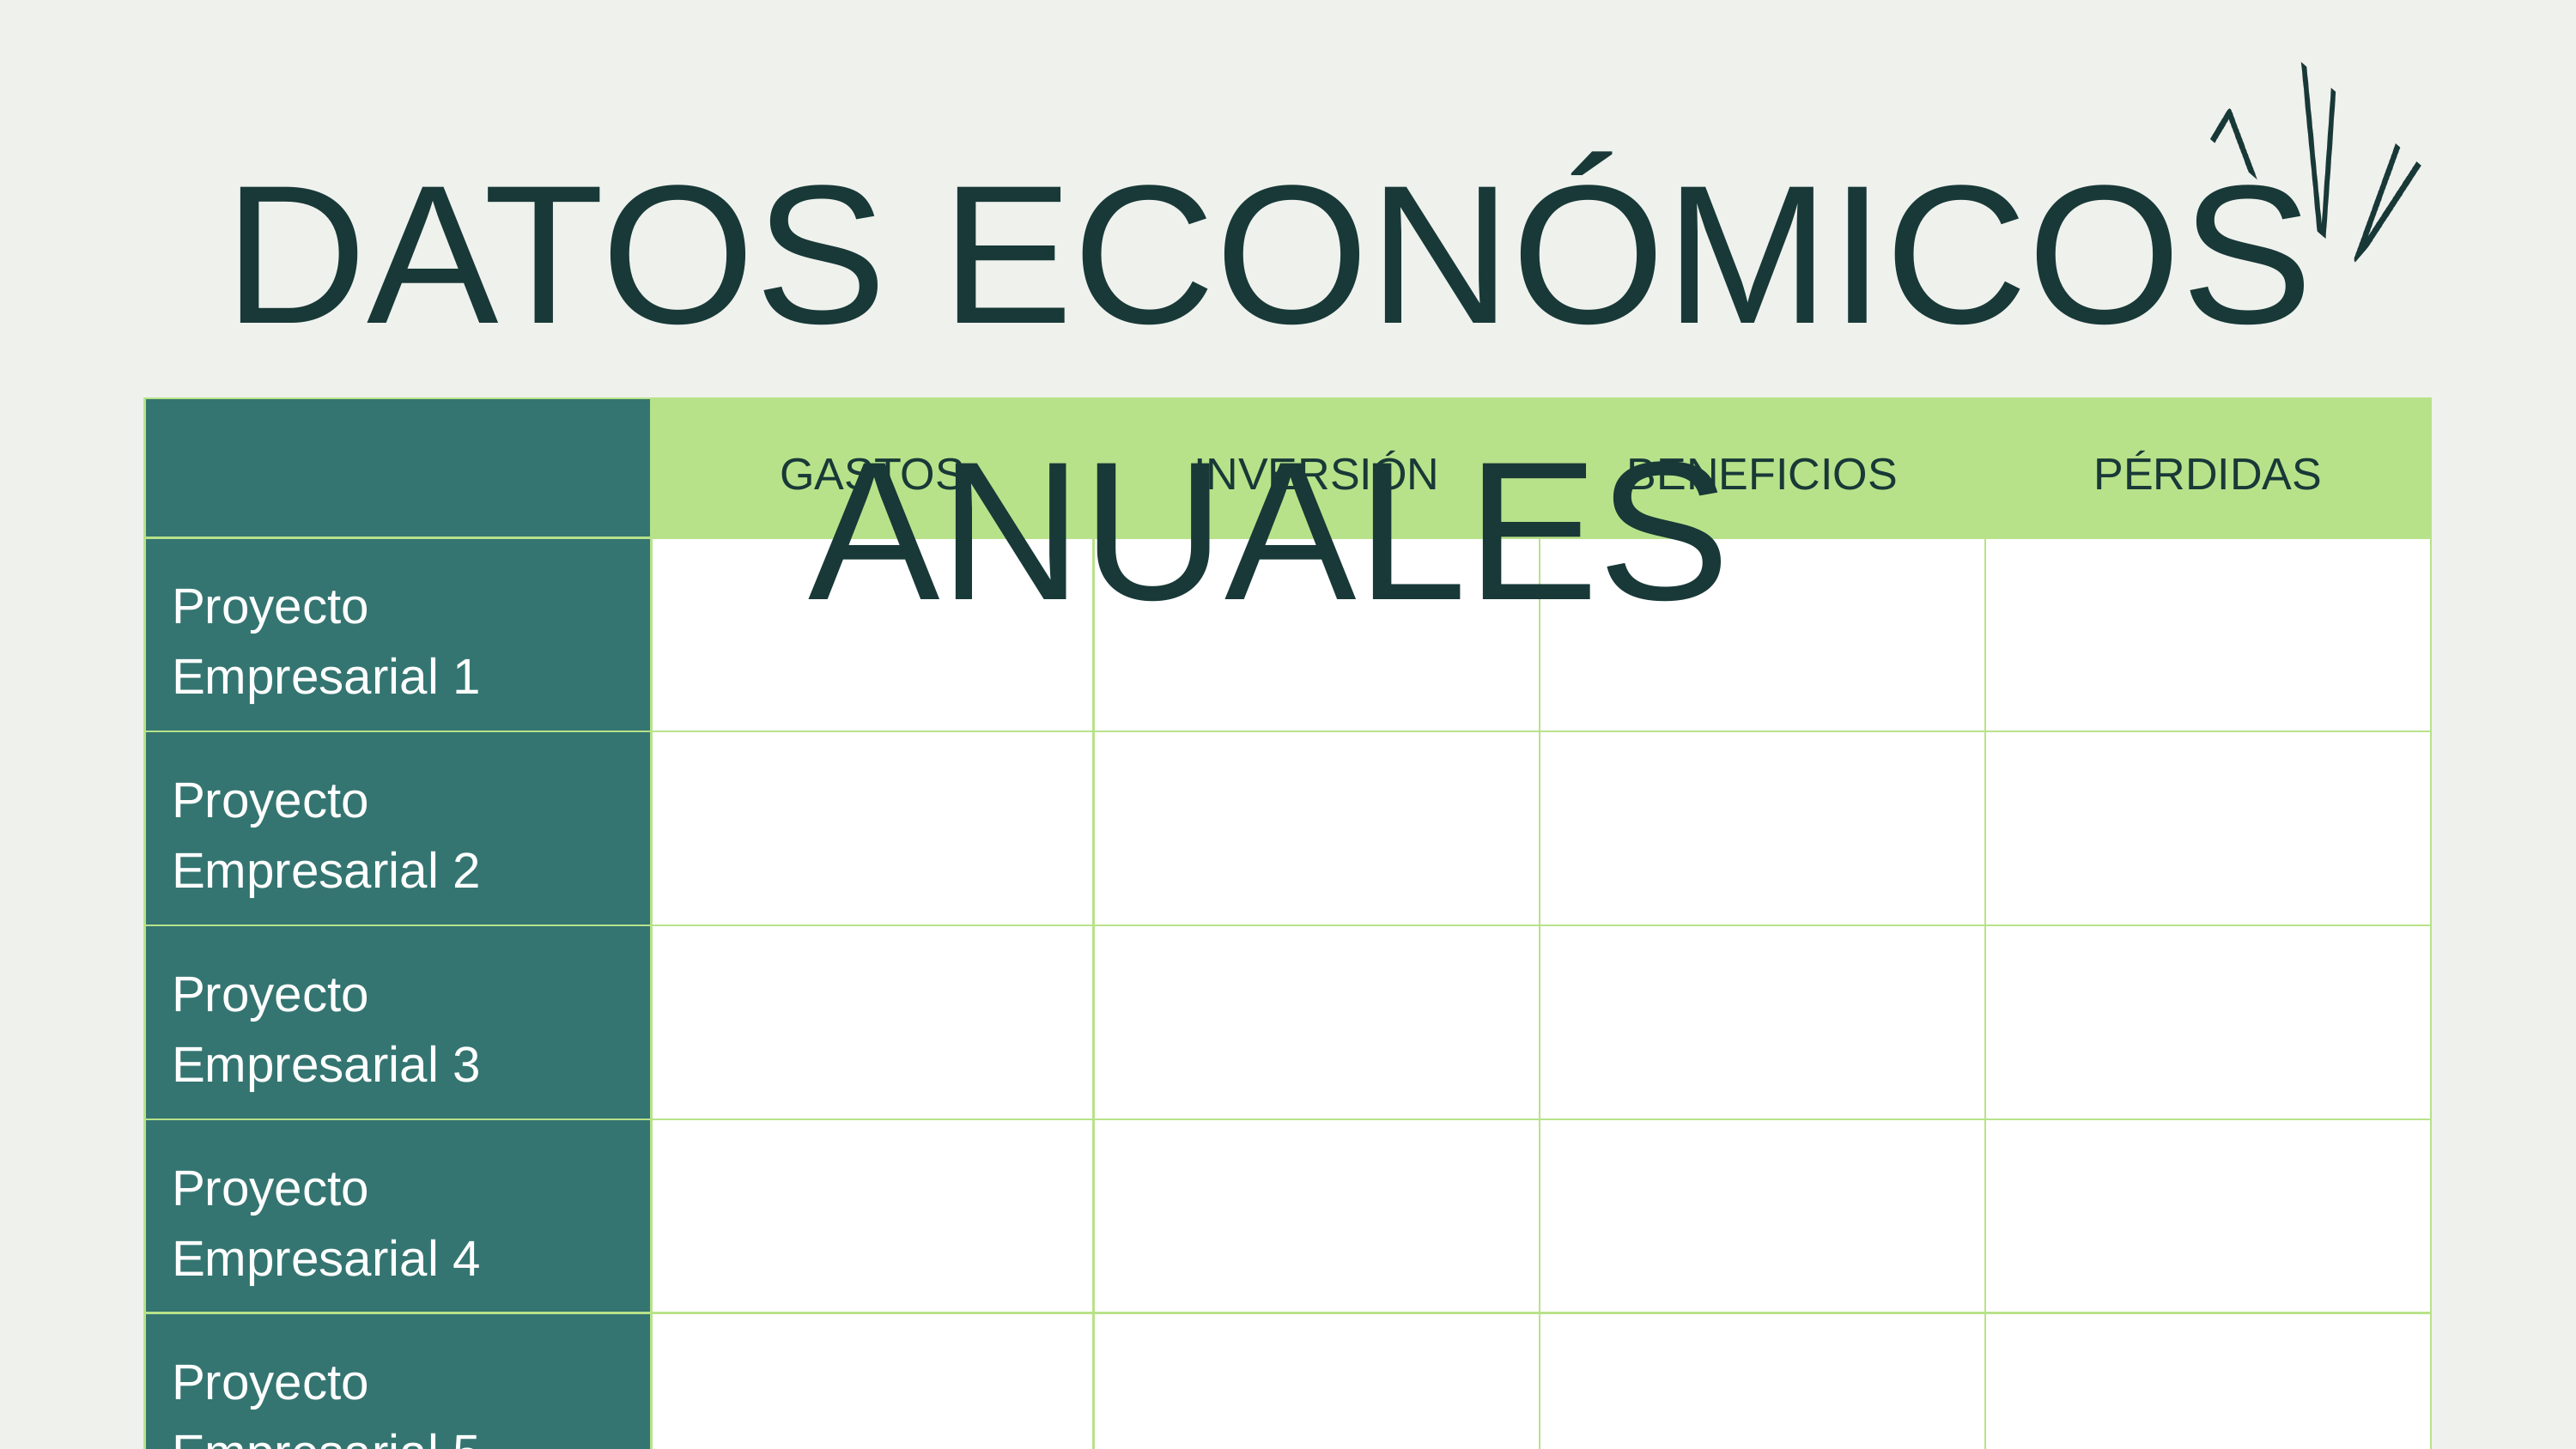

DATOS ECONÓMICOS ANUALES

|  | GASTOS | INVERSIÓN | BENEFICIOS | PÉRDIDAS |
| --- | --- | --- | --- | --- |
| Proyecto Empresarial 1 |  |  |  |  |
| Proyecto Empresarial 2 |  |  |  |  |
| Proyecto Empresarial 3 |  |  |  |  |
| Proyecto Empresarial 4 |  |  |  |  |
| Proyecto Empresarial 5 |  |  |  |  |